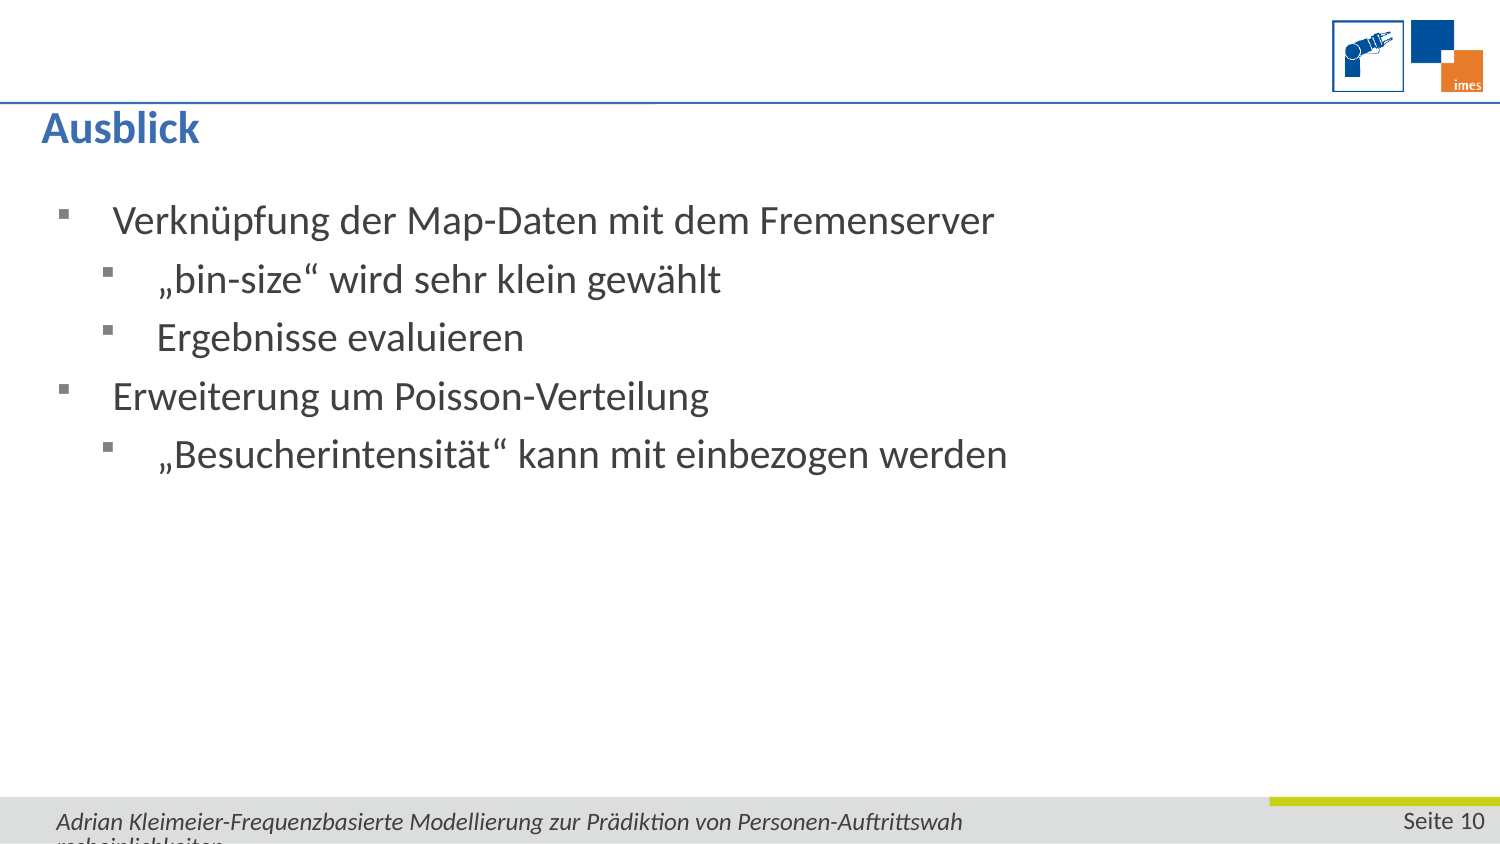

# Ausblick
Verknüpfung der Map-Daten mit dem Fremenserver
„bin-size“ wird sehr klein gewählt
Ergebnisse evaluieren
Erweiterung um Poisson-Verteilung
„Besucherintensität“ kann mit einbezogen werden

Adrian Kleimeier-Frequenzbasierte Modellierung zur Prädiktion von Personen-Auftrittswahrscheinlichkeiten